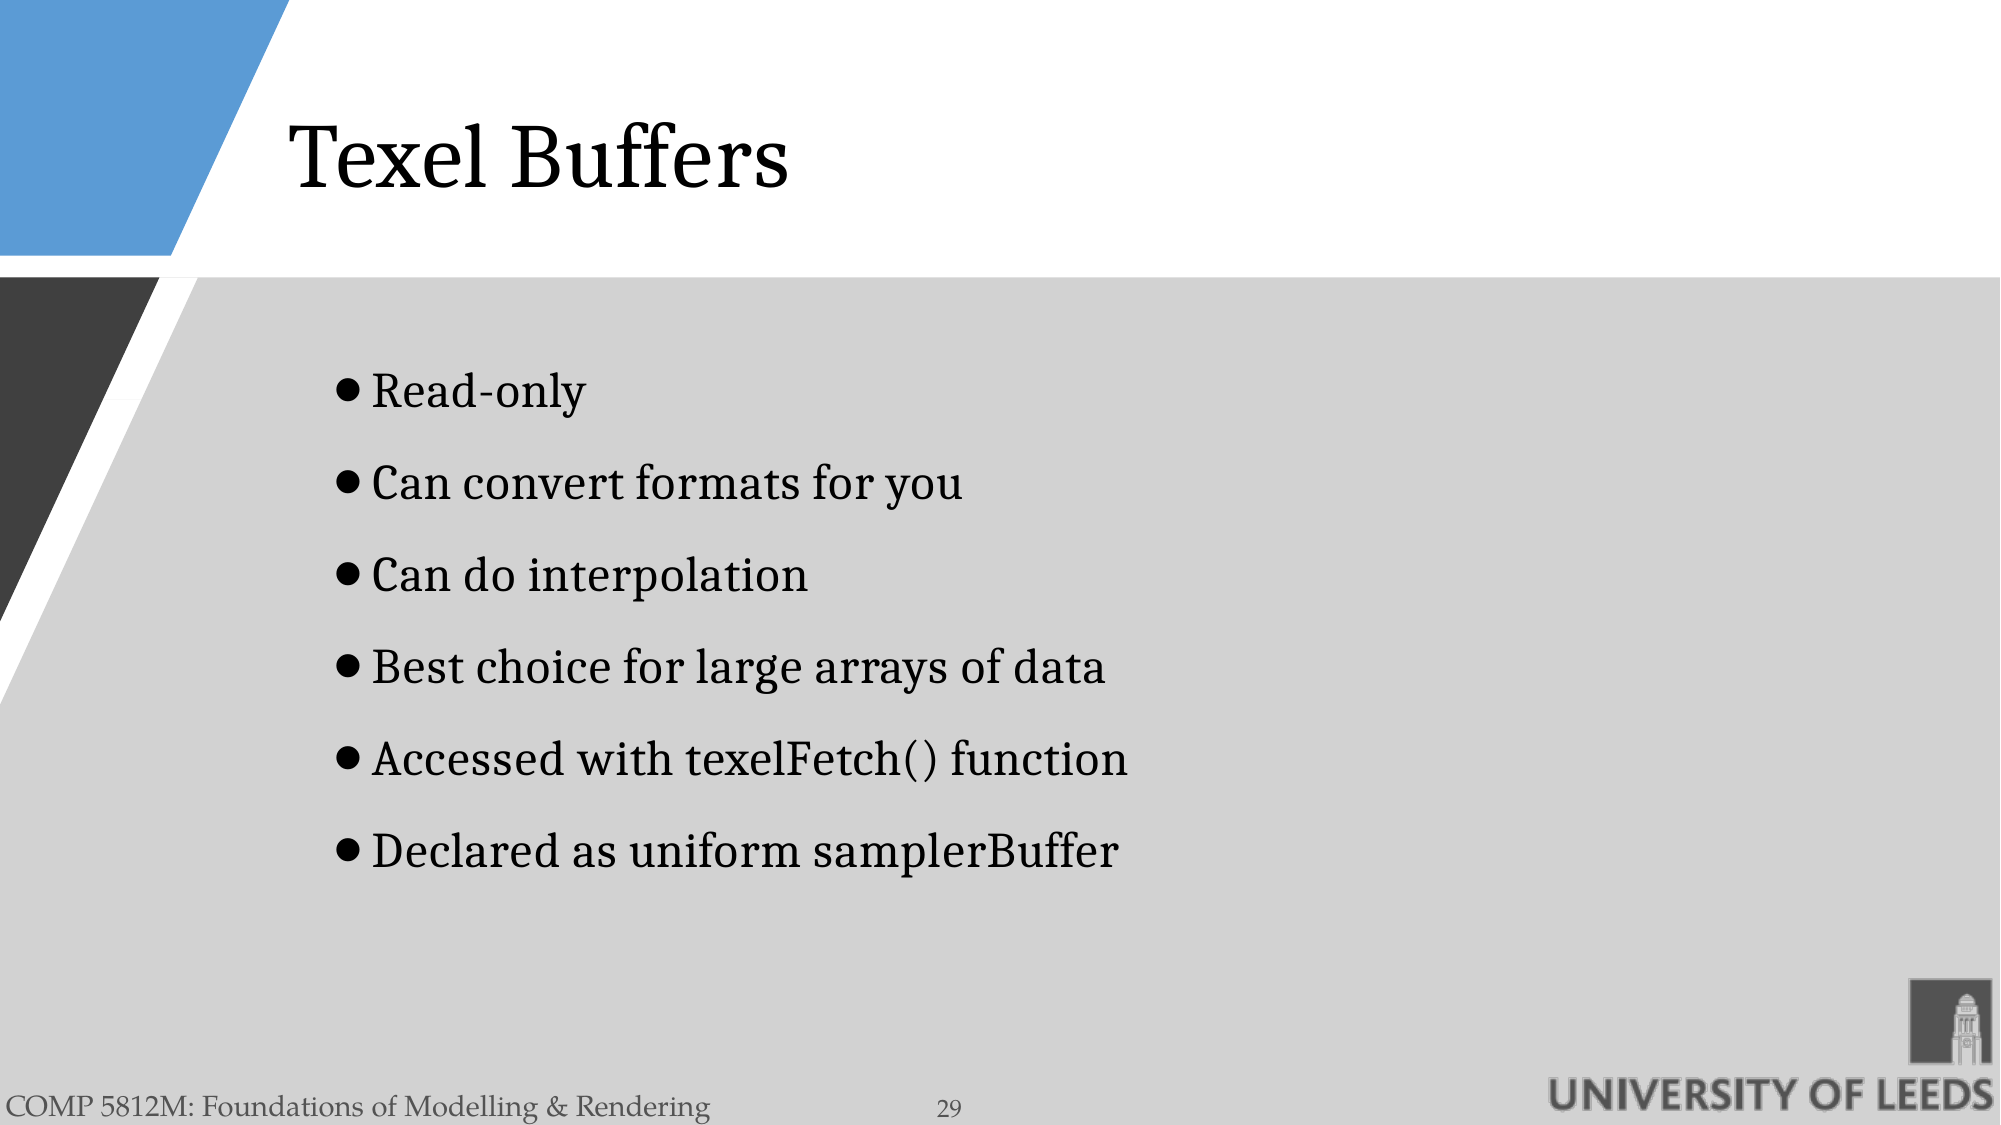

# Texel Buffers

Read-only
Can convert formats for you
Can do interpolation
Best choice for large arrays of data
Accessed with texelFetch() function
Declared as uniform samplerBuffer